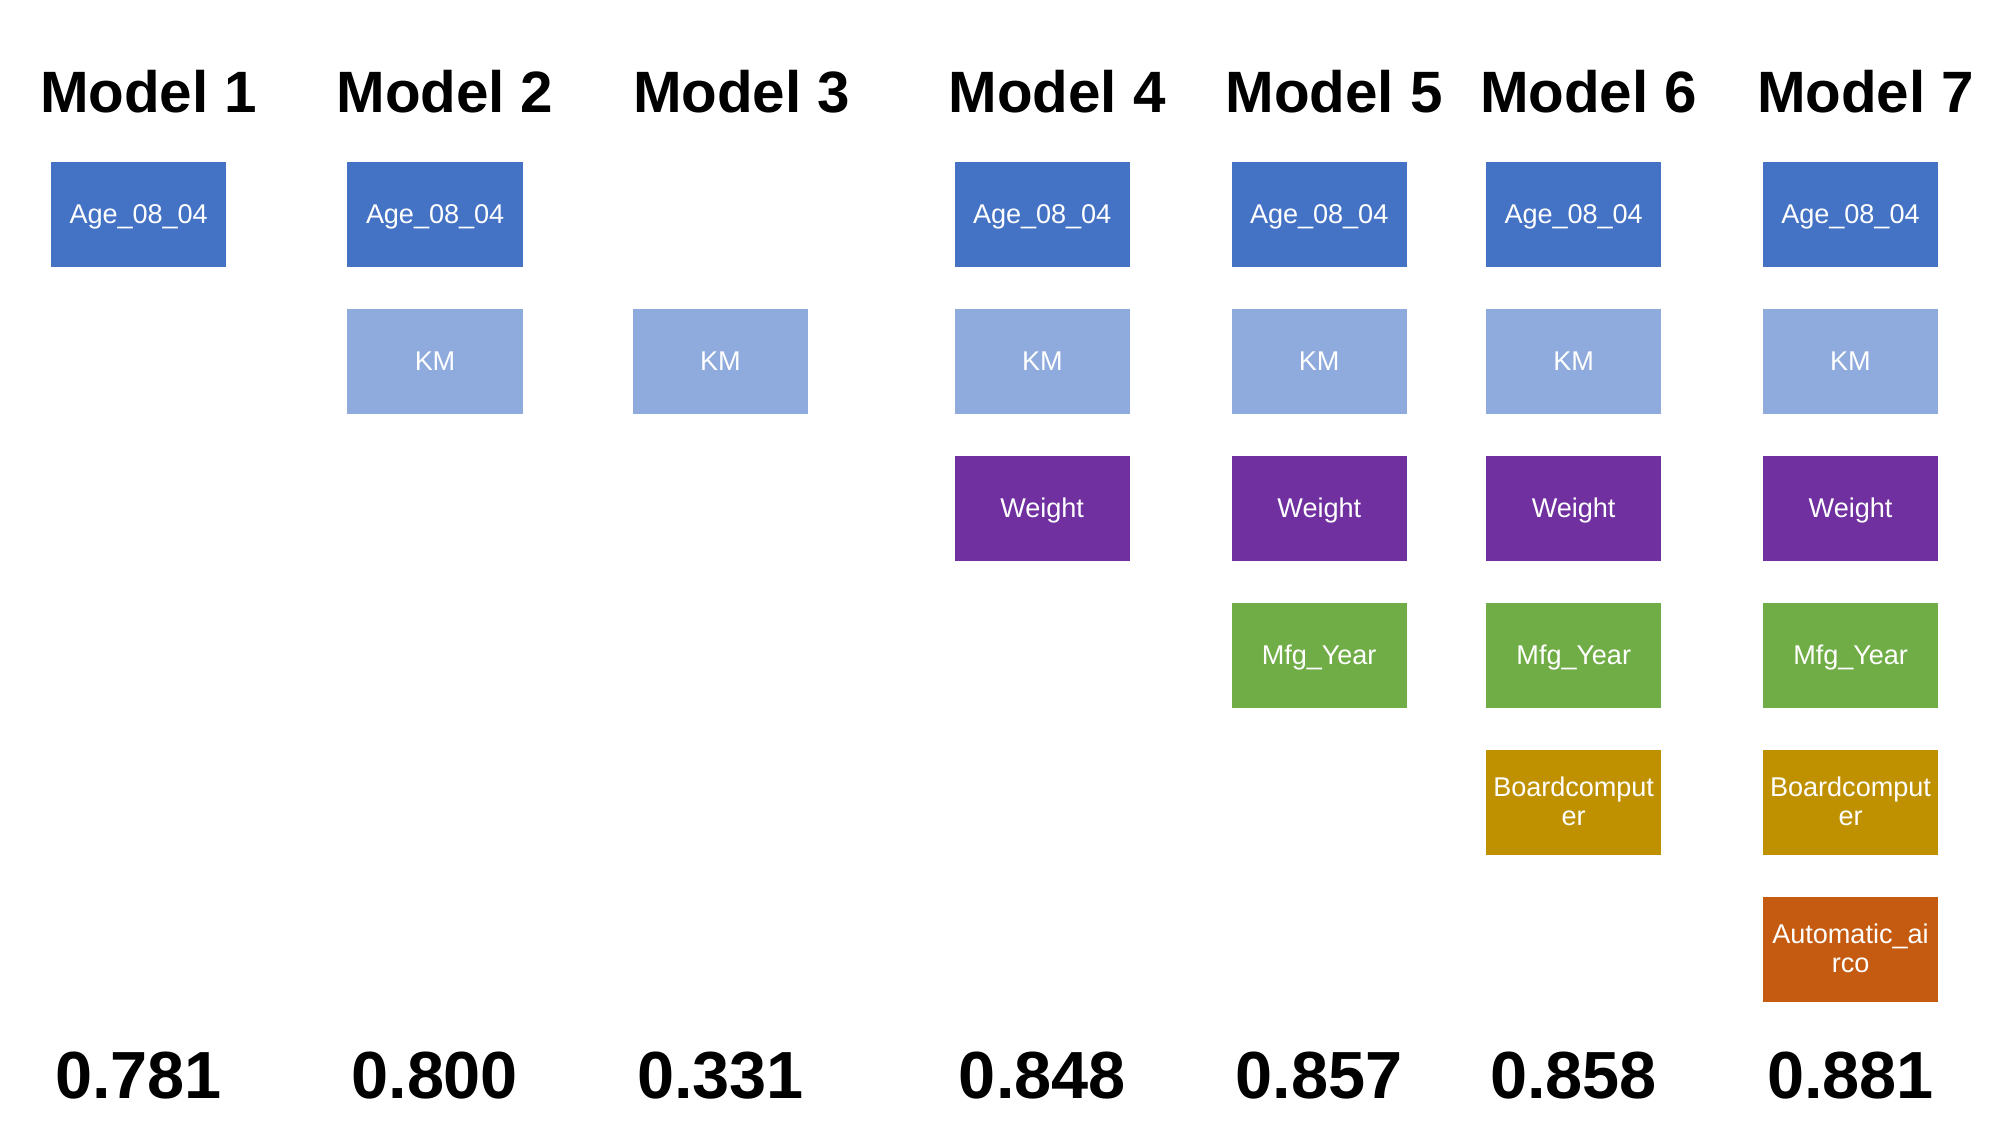

Model 1
Model 2
Model 3
Model 4
Model 5
Model 6
Model 7
Age_08_04
Age_08_04
Age_08_04
Age_08_04
Age_08_04
Age_08_04
KM
KM
KM
KM
KM
KM
Weight
Weight
Weight
Weight
Mfg_Year
Mfg_Year
Mfg_Year
Boardcomputer
Boardcomputer
Automatic_airco
0.781
0.800
0.331
0.848
0.857
0.858
0.881